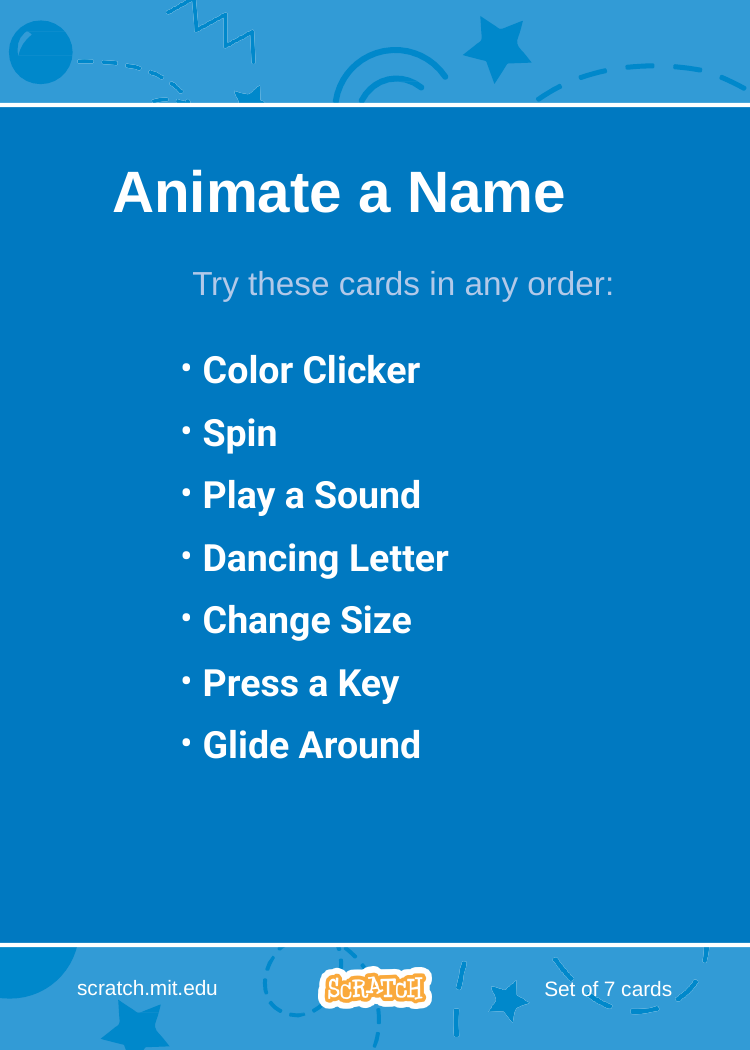

# Animate a Name

Try these cards in any order:

Color Clicker
Spin
Play a Sound
Dancing Letter
Change Size
Press a Key
Glide Around

scratch.mit.edu
2
Set of 7 cards